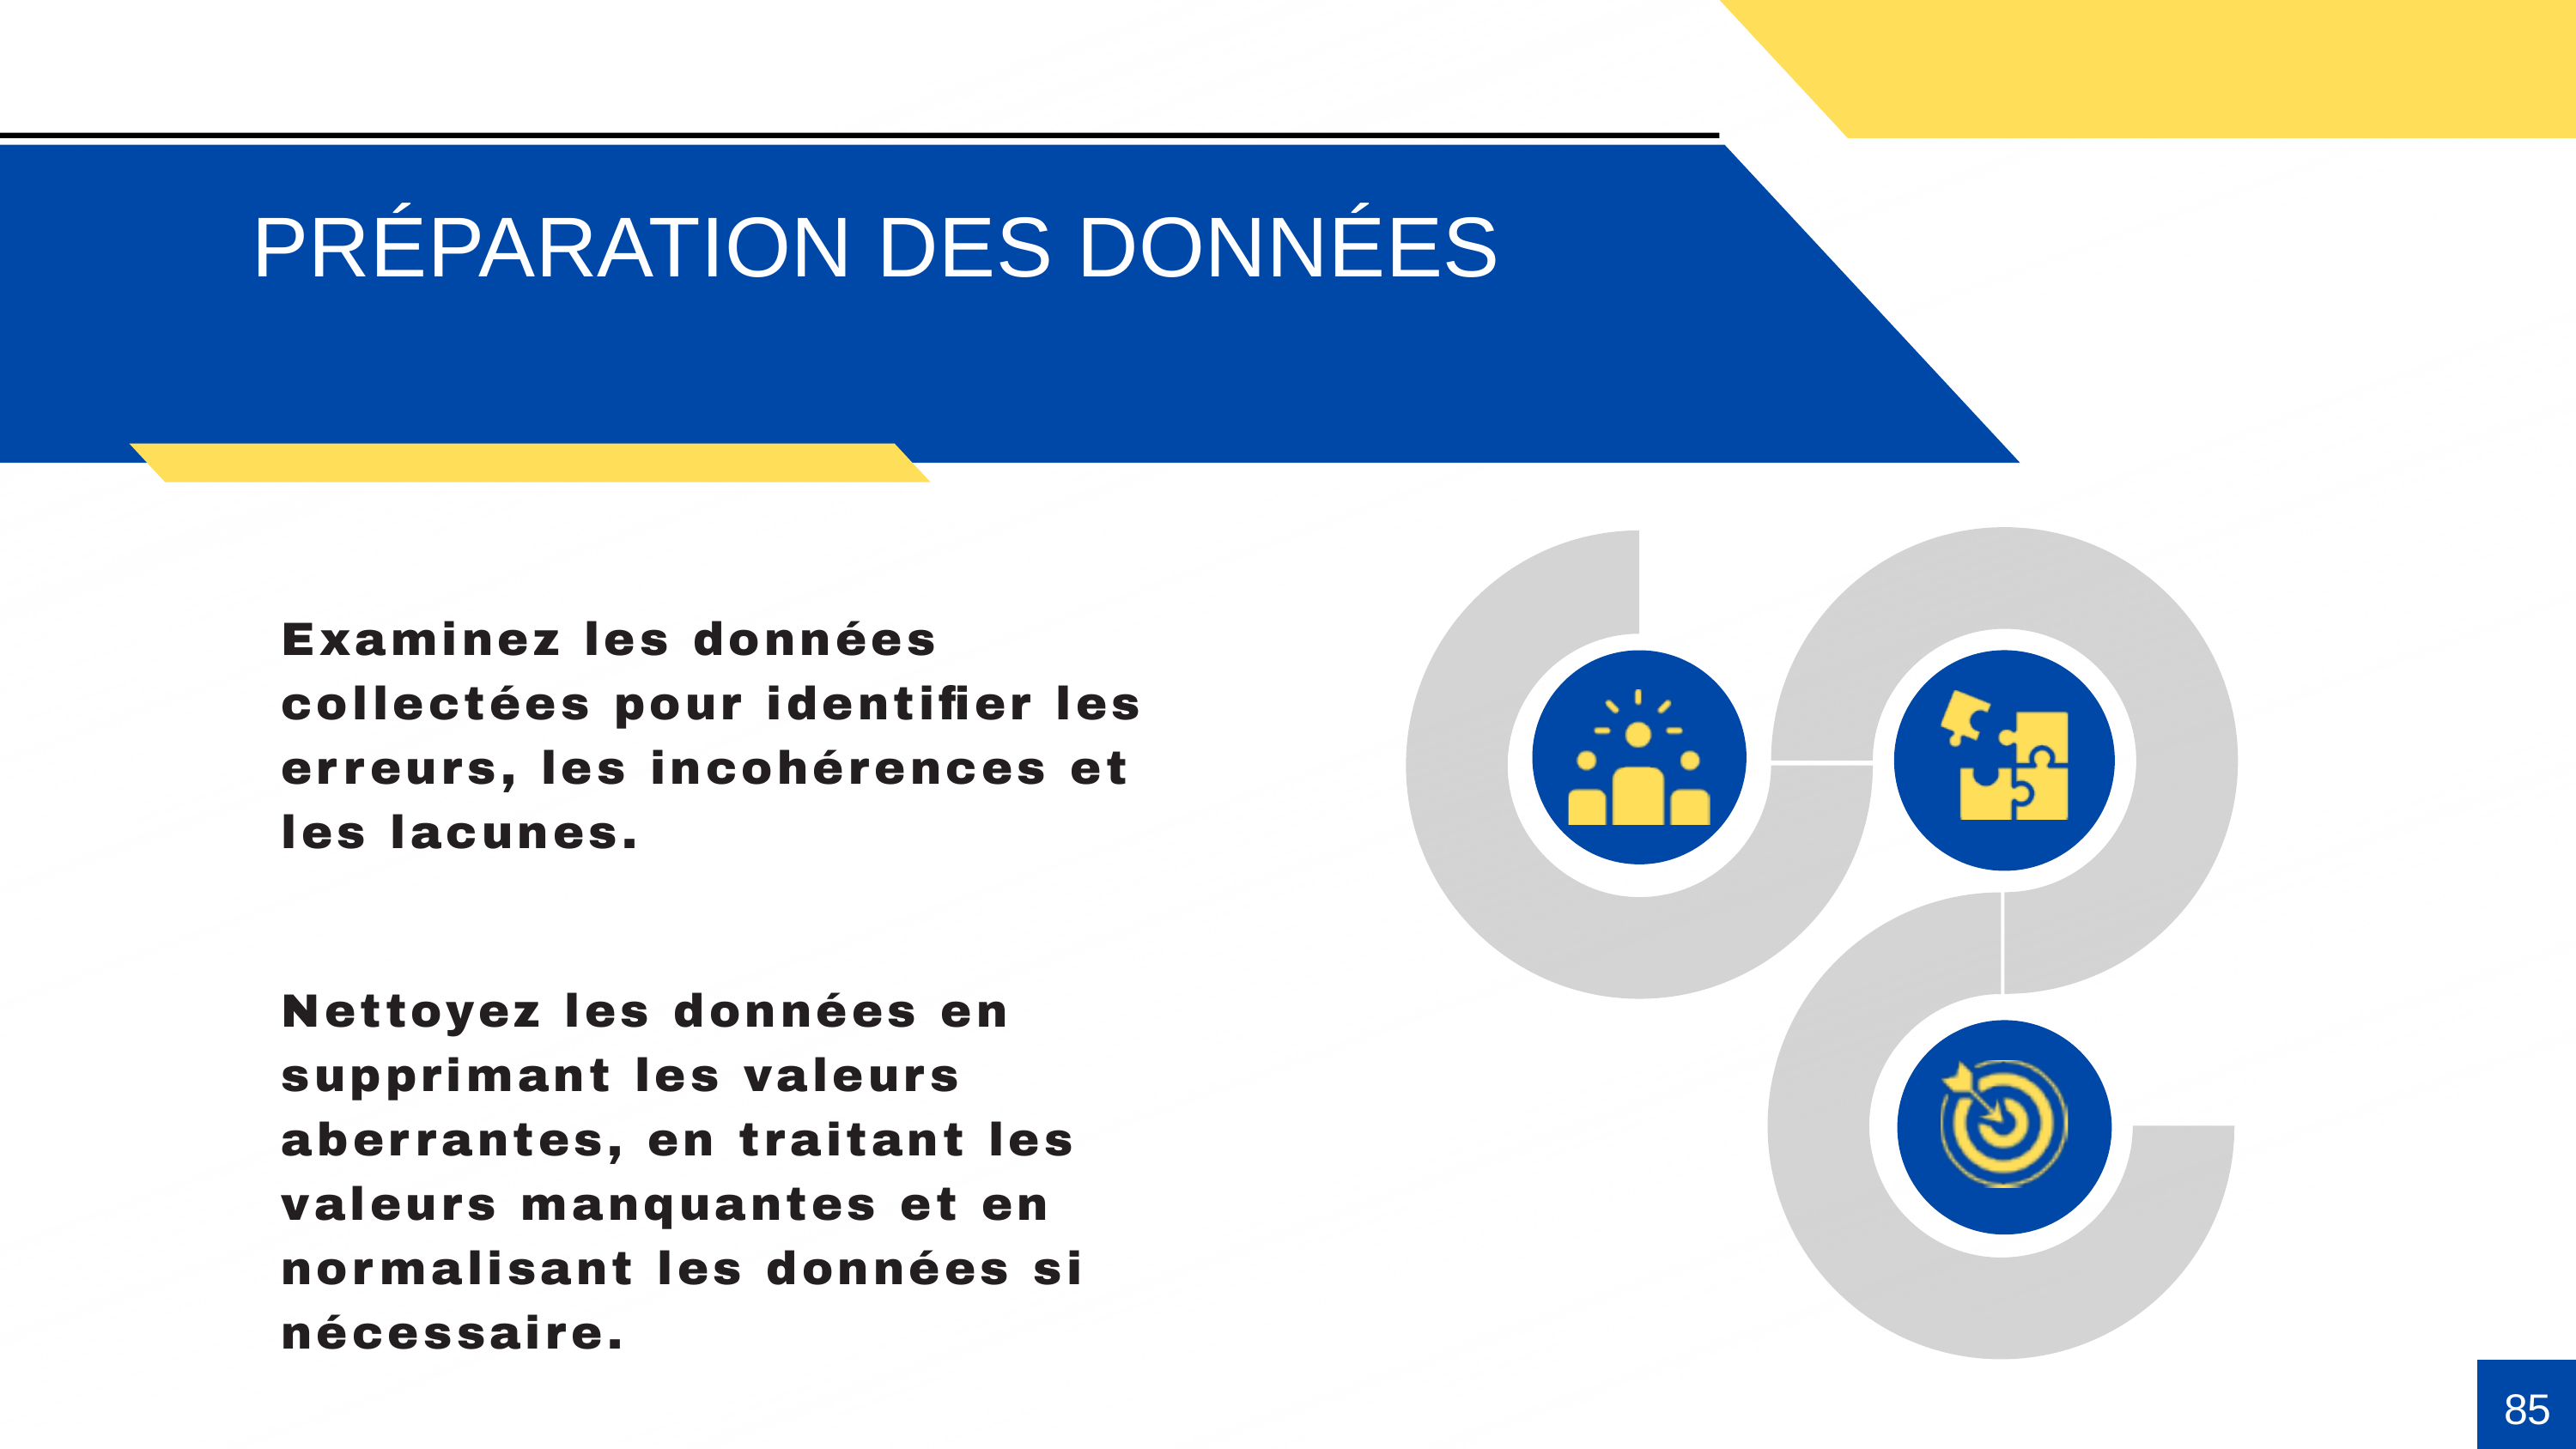

PRÉPARATION DES DONNÉES

Examinez les données collectées pour identifier les erreurs, les incohérences et les lacunes.

Nettoyez les données en supprimant les valeurs aberrantes, en traitant les valeurs manquantes et en normalisant les données si nécessaire.

85